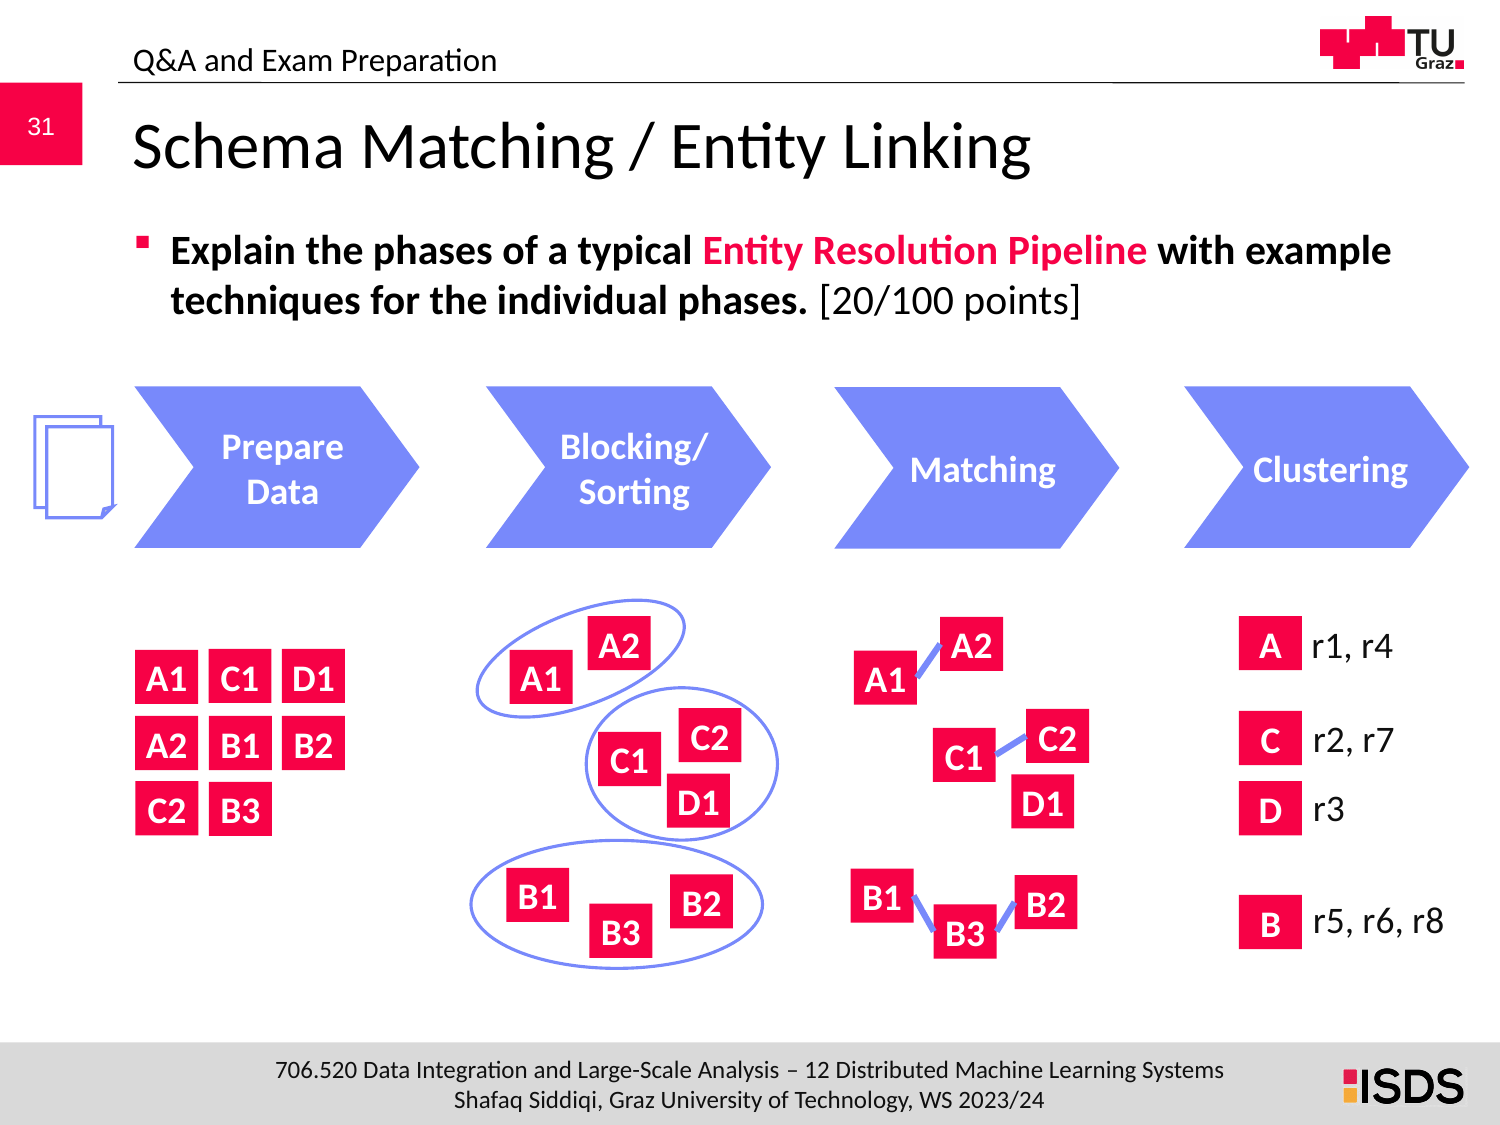

Q&A and Exam Preparation
# Schema Matching / Entity Linking
Explain the phases of a typical Entity Resolution Pipeline with example techniques for the individual phases. [20/100 points]
Prepare Data
Blocking/Sorting
 Clustering
Matching

A2
A1

C2
C1
D1

B1
B2
B3
r1, r4
A
C
D
B
r2, r7
r3
r5, r6, r8
A2
A1
C2
C1
D1
B1
B2
B3
D1
C1
A1
A2
B1
B2
C2
B3